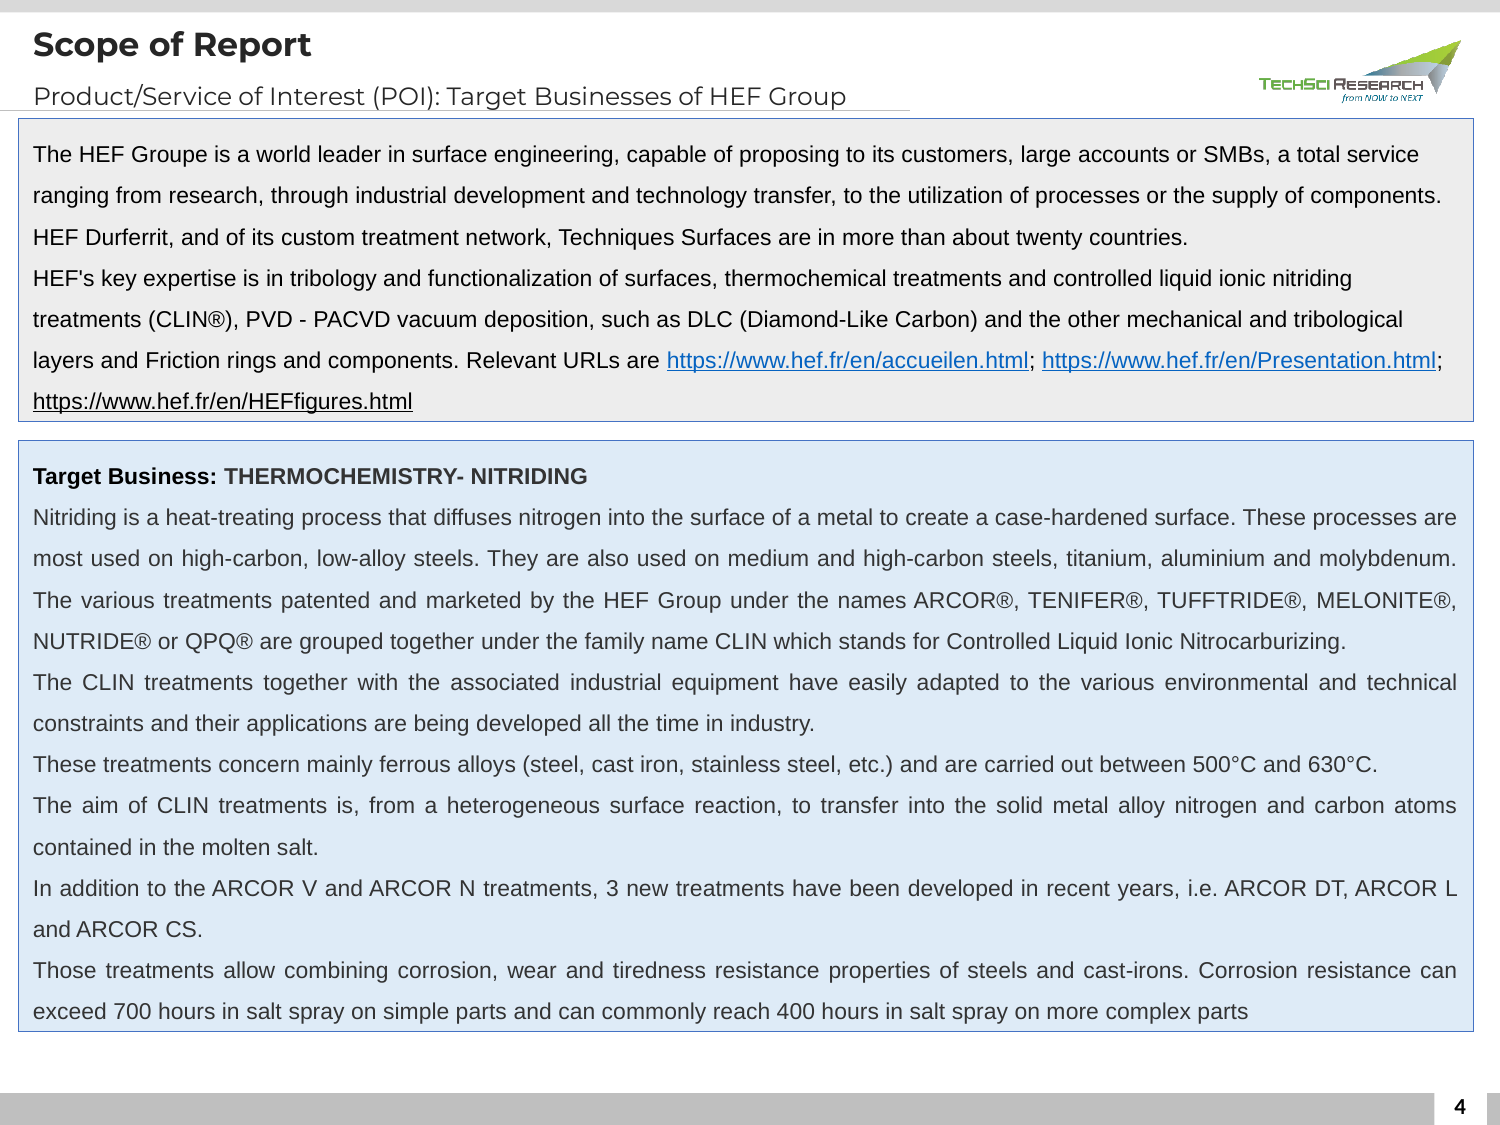

Scope of Report
Product/Service of Interest (POI): Target Businesses of HEF Group
The HEF Groupe is a world leader in surface engineering, capable of proposing to its customers, large accounts or SMBs, a total service ranging from research, through industrial development and technology transfer, to the utilization of processes or the supply of components.
HEF Durferrit, and of its custom treatment network, Techniques Surfaces are in more than about twenty countries.
HEF's key expertise is in tribology and functionalization of surfaces, thermochemical treatments and controlled liquid ionic nitriding treatments (CLIN®), PVD - PACVD vacuum deposition, such as DLC (Diamond-Like Carbon) and the other mechanical and tribological layers and Friction rings and components. Relevant URLs are https://www.hef.fr/en/accueilen.html; https://www.hef.fr/en/Presentation.html;
https://www.hef.fr/en/HEFfigures.html
Target Business: THERMOCHEMISTRY- NITRIDING
Nitriding is a heat-treating process that diffuses nitrogen into the surface of a metal to create a case-hardened surface. These processes are most used on high-carbon, low-alloy steels. They are also used on medium and high-carbon steels, titanium, aluminium and molybdenum. The various treatments patented and marketed by the HEF Group under the names ARCOR®, TENIFER®, TUFFTRIDE®, MELONITE®, NUTRIDE® or QPQ® are grouped together under the family name CLIN which stands for Controlled Liquid Ionic Nitrocarburizing.
The CLIN treatments together with the associated industrial equipment have easily adapted to the various environmental and technical constraints and their applications are being developed all the time in industry.
These treatments concern mainly ferrous alloys (steel, cast iron, stainless steel, etc.) and are carried out between 500°C and 630°C.
The aim of CLIN treatments is, from a heterogeneous surface reaction, to transfer into the solid metal alloy nitrogen and carbon atoms contained in the molten salt.
In addition to the ARCOR V and ARCOR N treatments, 3 new treatments have been developed in recent years, i.e. ARCOR DT, ARCOR L and ARCOR CS.
Those treatments allow combining corrosion, wear and tiredness resistance properties of steels and cast-irons. Corrosion resistance can exceed 700 hours in salt spray on simple parts and can commonly reach 400 hours in salt spray on more complex parts